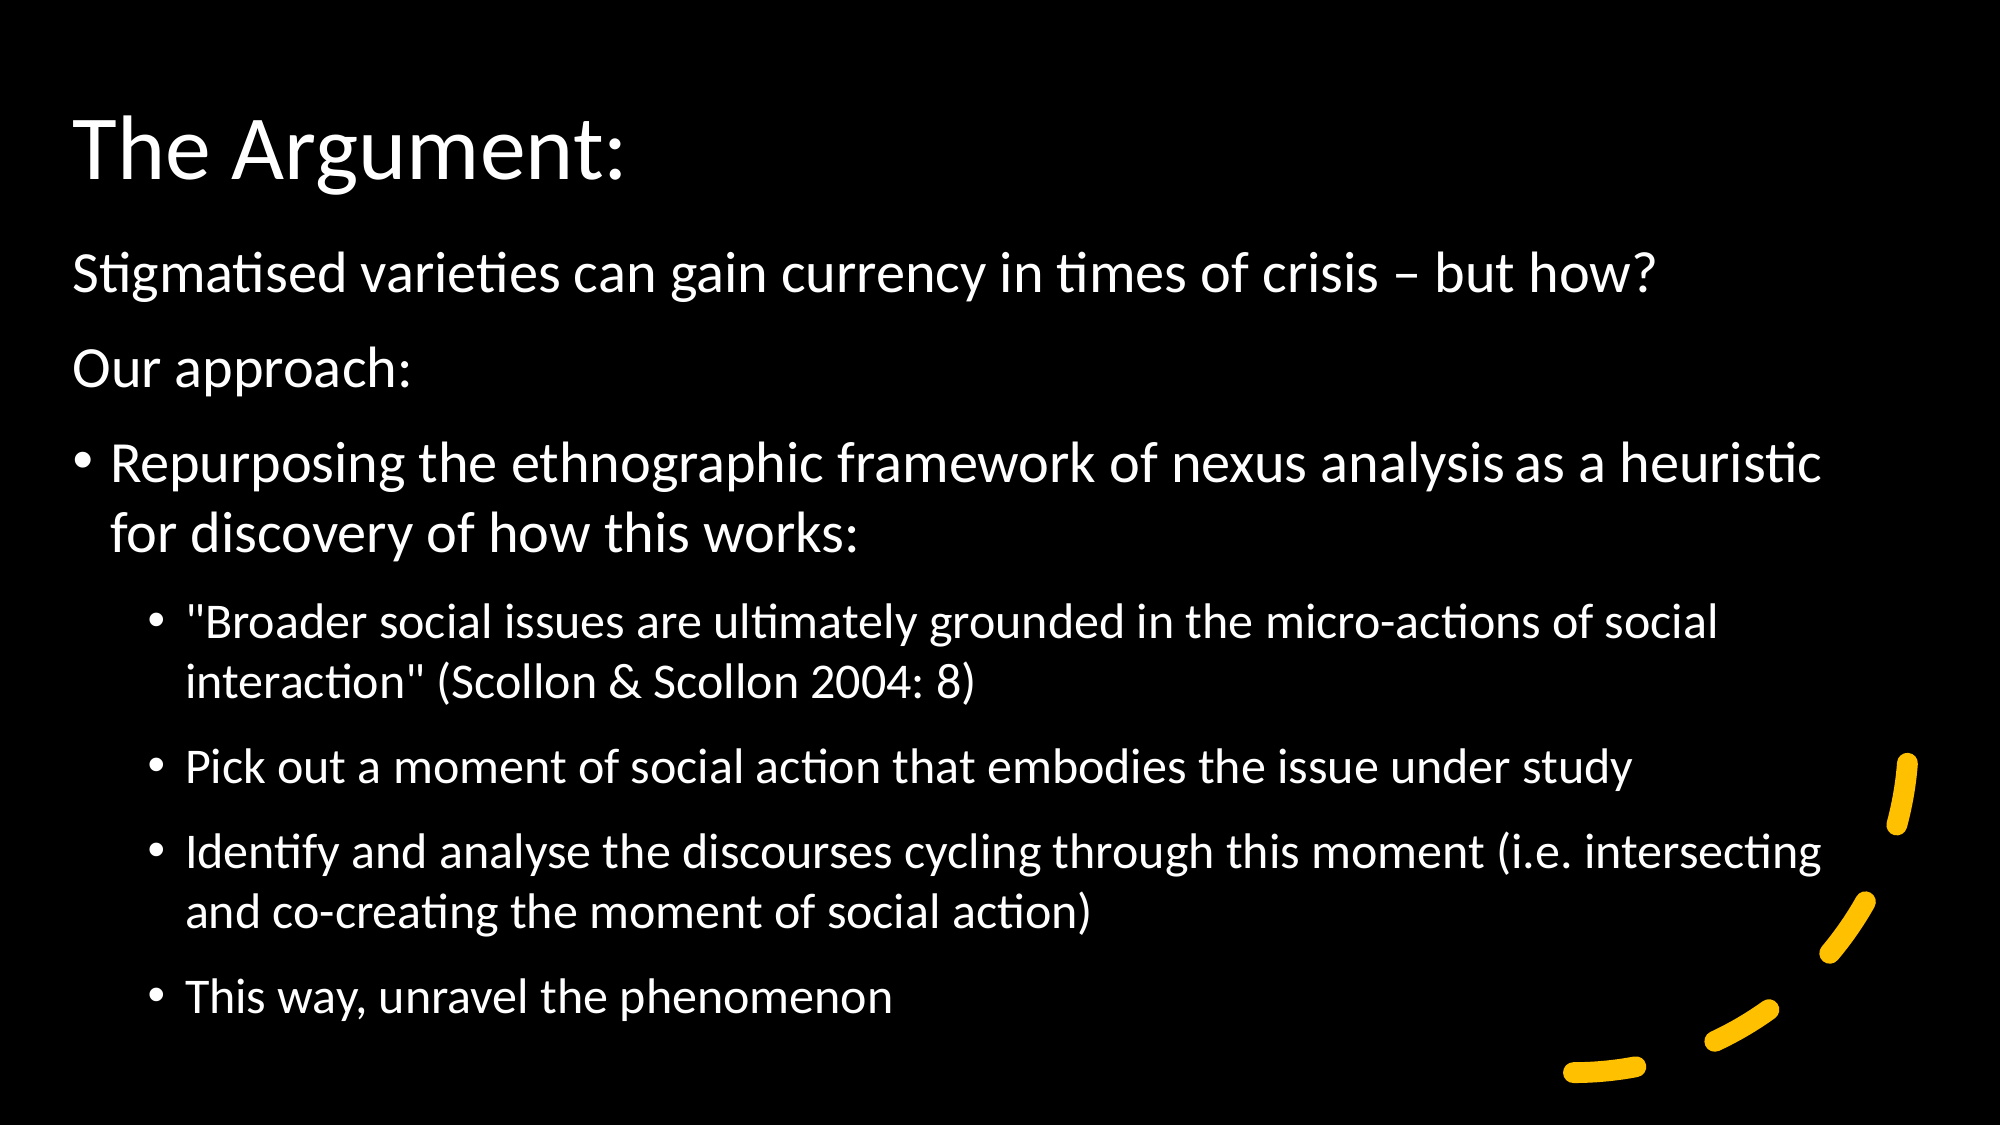

# The Argument:
Stigmatised varieties can gain currency in times of crisis – but how?
Our approach:
Repurposing the ethnographic framework of nexus analysis as a heuristic for discovery of how this works:
"Broader social issues are ultimately grounded in the micro-actions of social interaction" (Scollon & Scollon 2004: 8)
Pick out a moment of social action that embodies the issue under study
Identify and analyse the discourses cycling through this moment (i.e. intersecting and co-creating the moment of social action)
This way, unravel the phenomenon